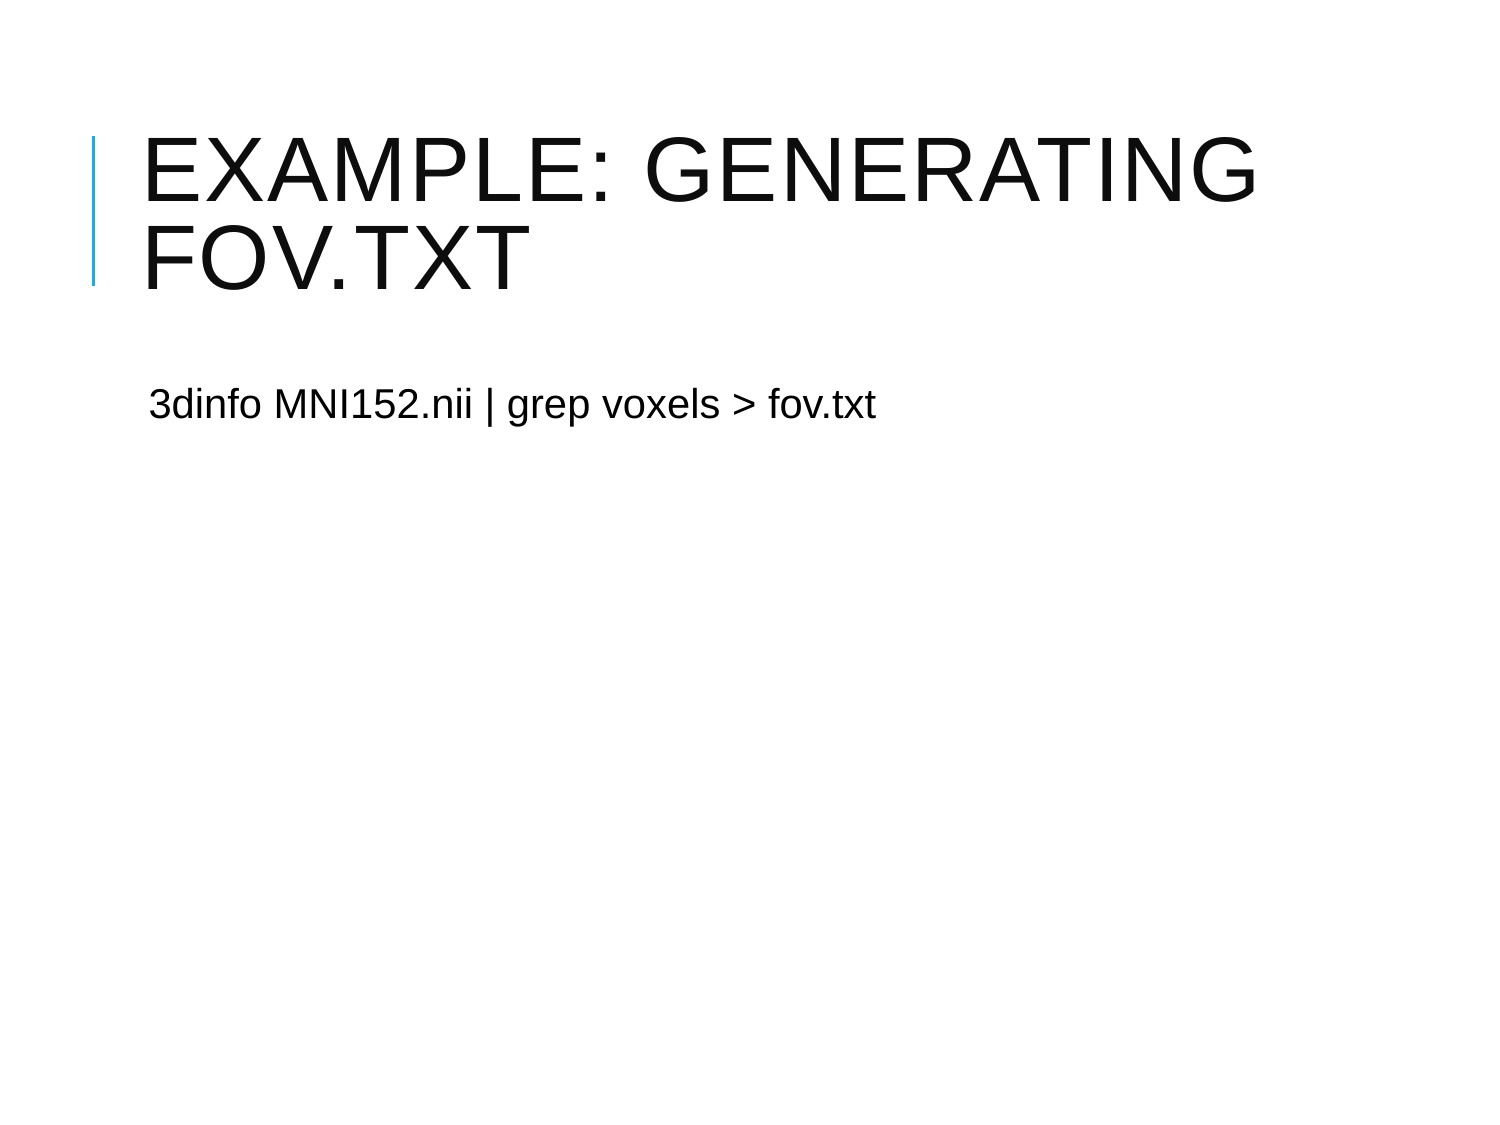

# Example: Generating FOV.TXT
3dinfo MNI152.nii | grep voxels > fov.txt